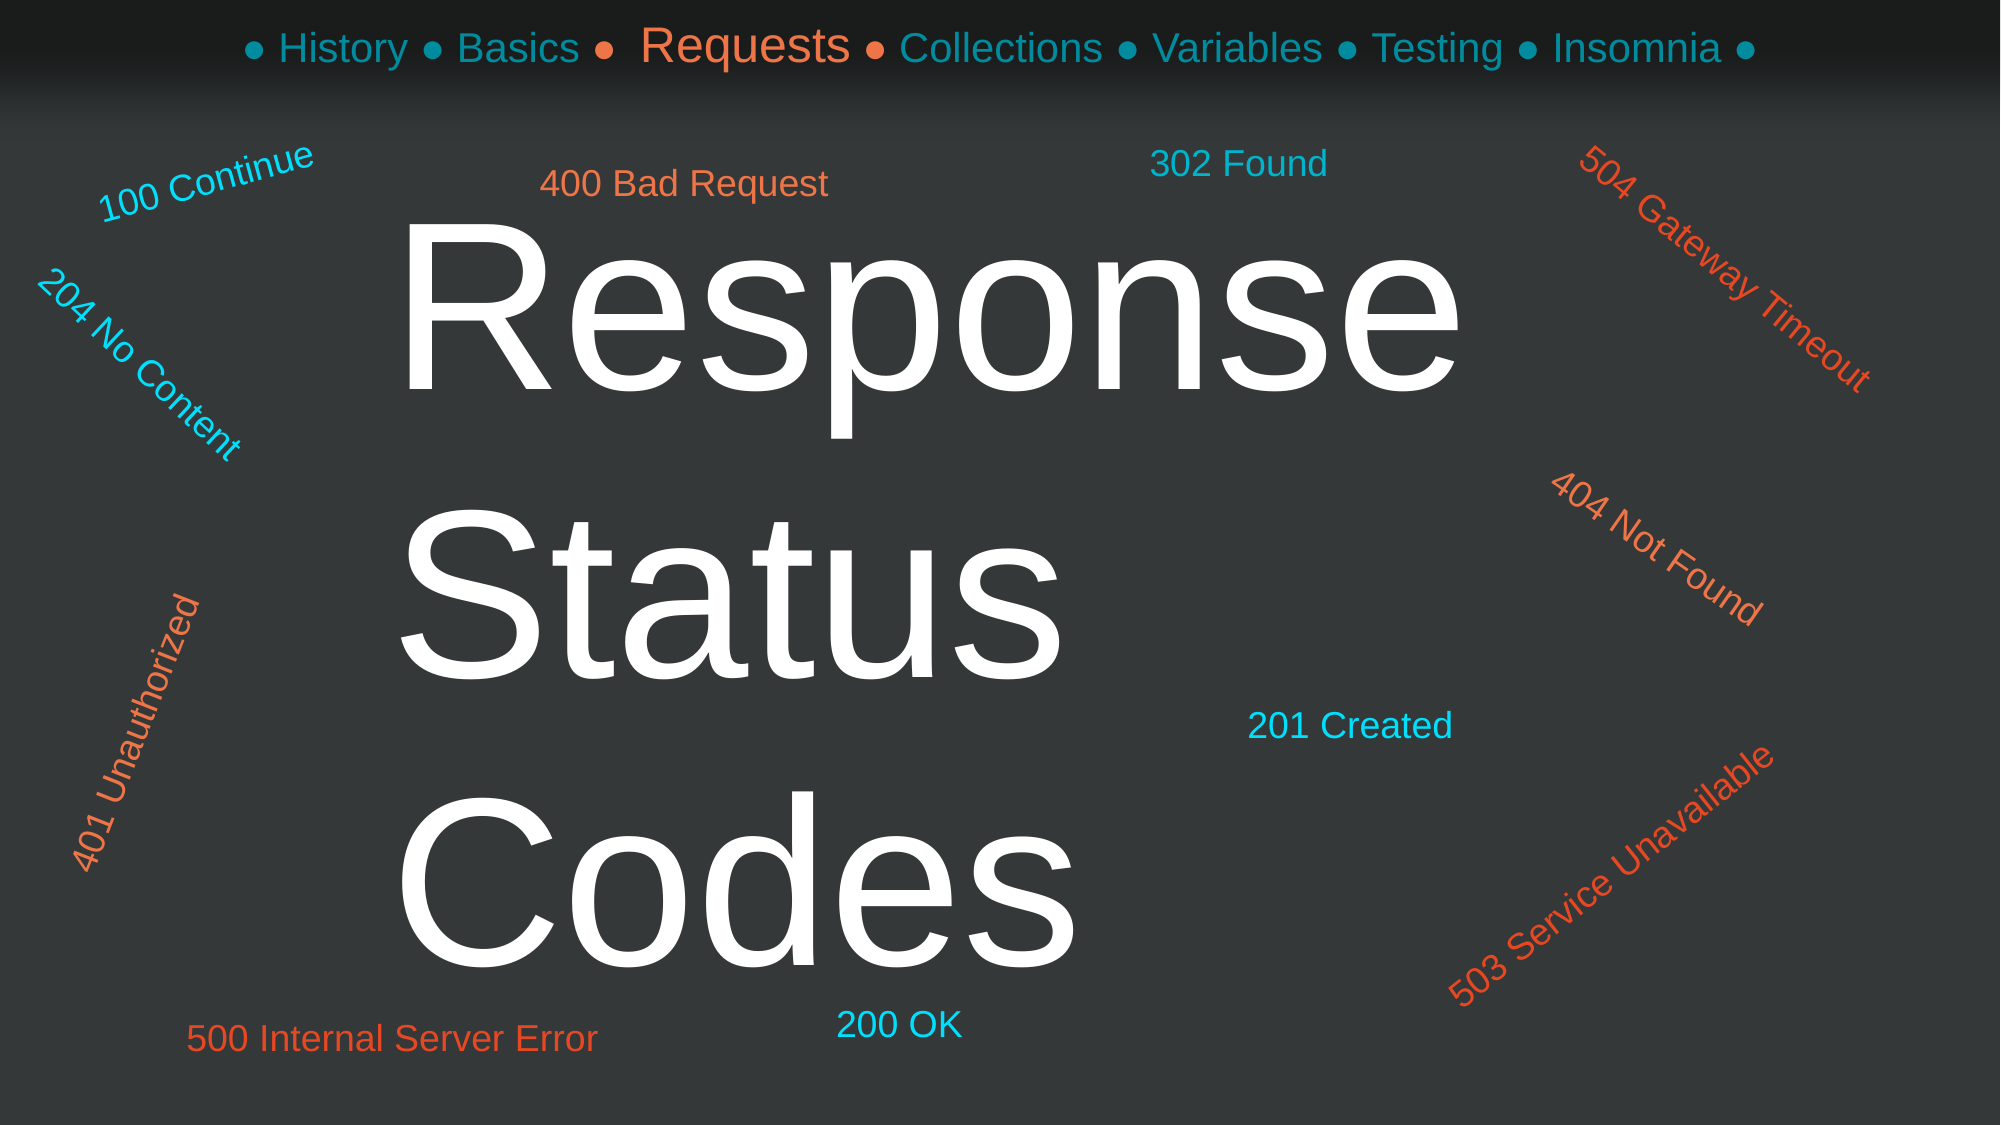

302 Found
Response
Status
Codes
100 Continue
400 Bad Request
504 Gateway Timeout
204 No Content
404 Not Found
201 Created
401 Unauthorized
503 Service Unavailable
200 OK
500 Internal Server Error